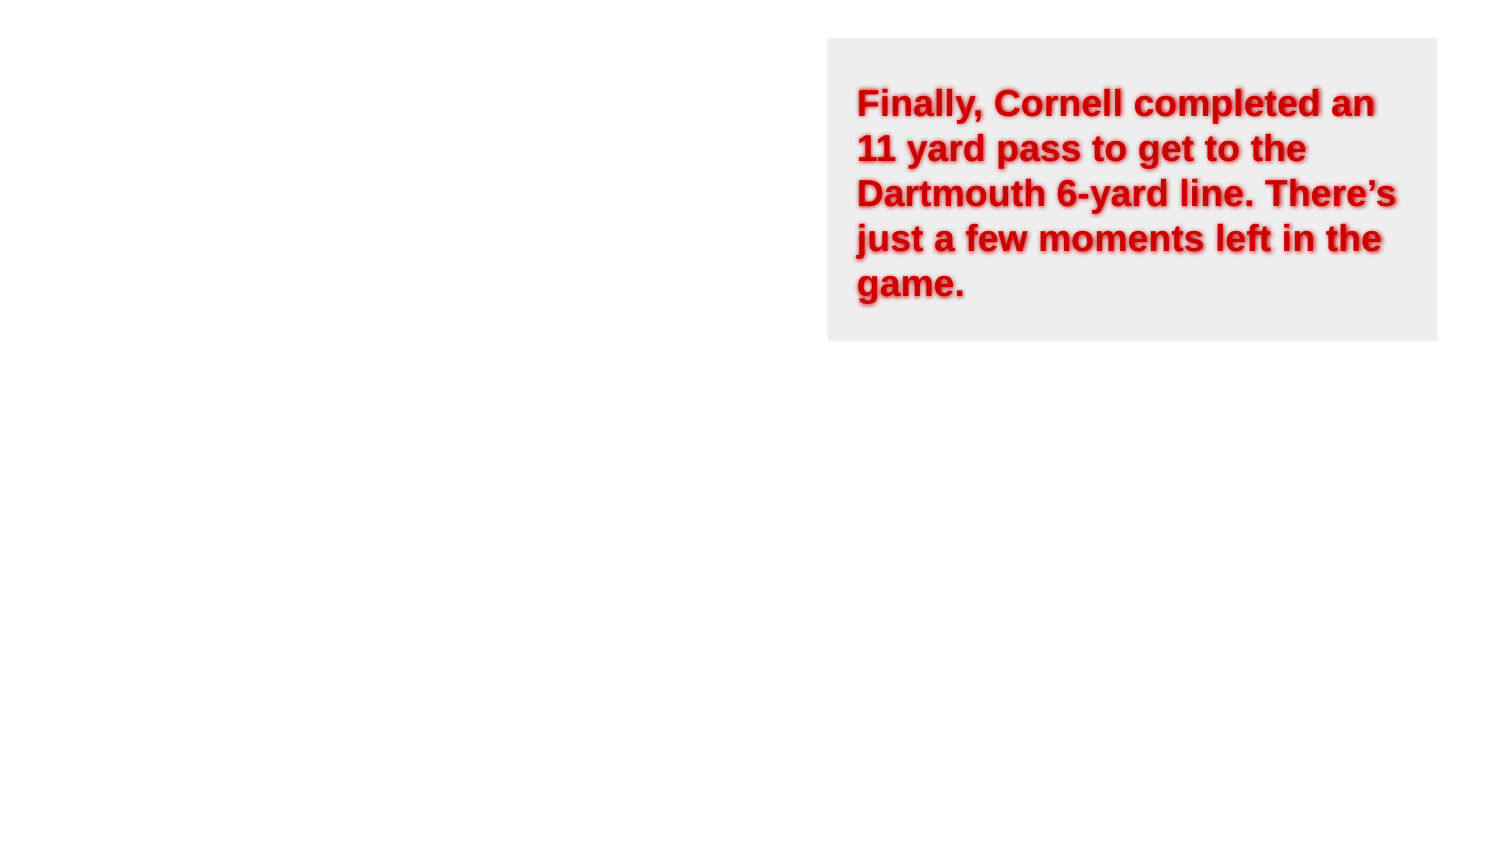

Finally, Cornell completed an 11 yard pass to get to the Dartmouth 6-yard line. There’s just a few moments left in the game.